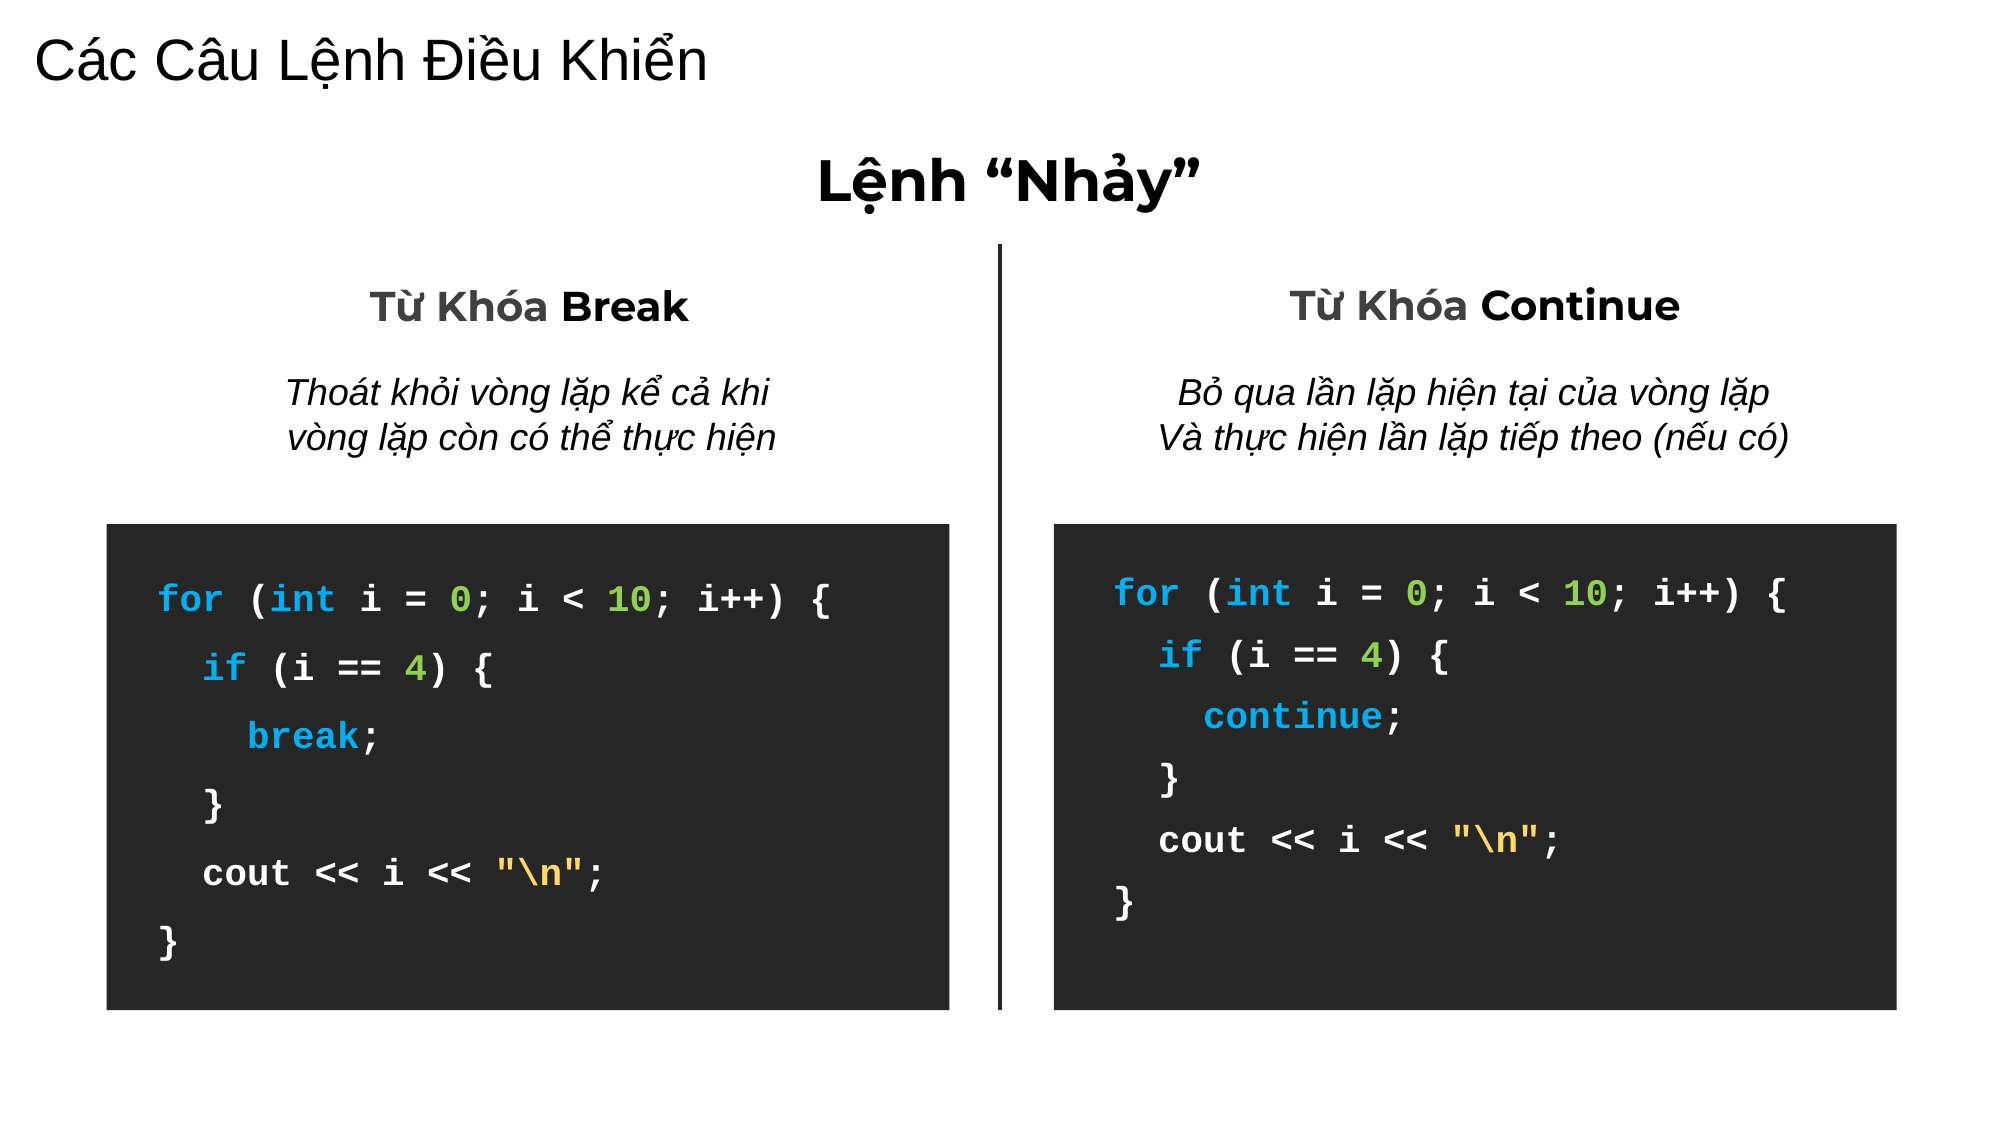

Các Câu Lệnh Điều Khiển
Lệnh “Nhảy”
Từ Khóa Continue
Từ Khóa Break
Thoát khỏi vòng lặp kể cả khi
vòng lặp còn có thể thực hiện
Bỏ qua lần lặp hiện tại của vòng lặp
Và thực hiện lần lặp tiếp theo (nếu có)

for (int i = 0; i < 10; i++) {
  if (i == 4) {
    break;
  }
  cout << i << "\n";
}
for (int i = 0; i < 10; i++) {
  if (i == 4) {
    continue;
  }
  cout << i << "\n";
}